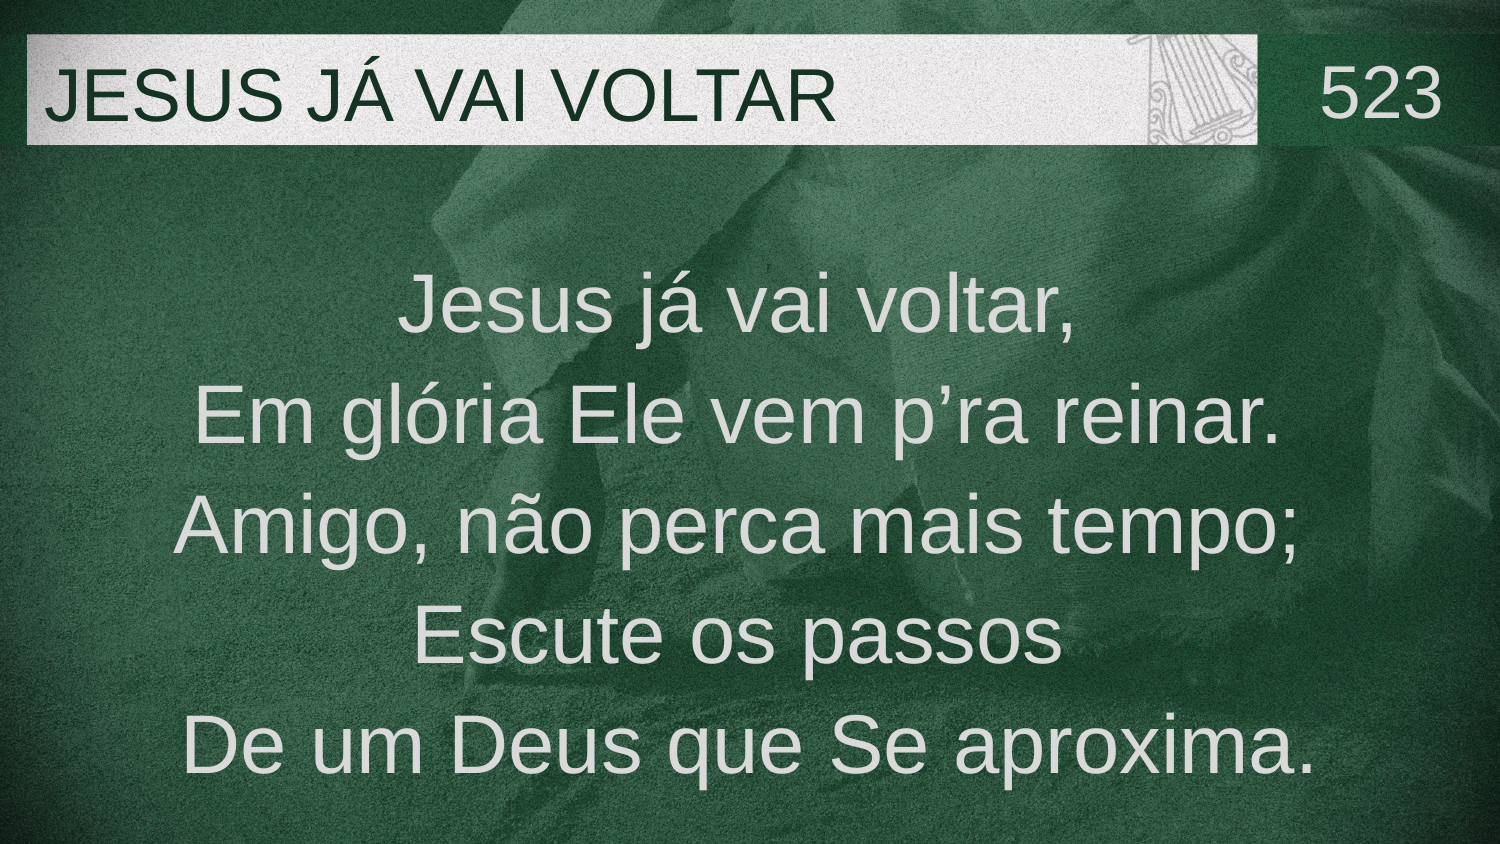

# JESUS JÁ VAI VOLTAR
523
Jesus já vai voltar,
Em glória Ele vem p’ra reinar.
Amigo, não perca mais tempo;
Escute os passos
De um Deus que Se aproxima.